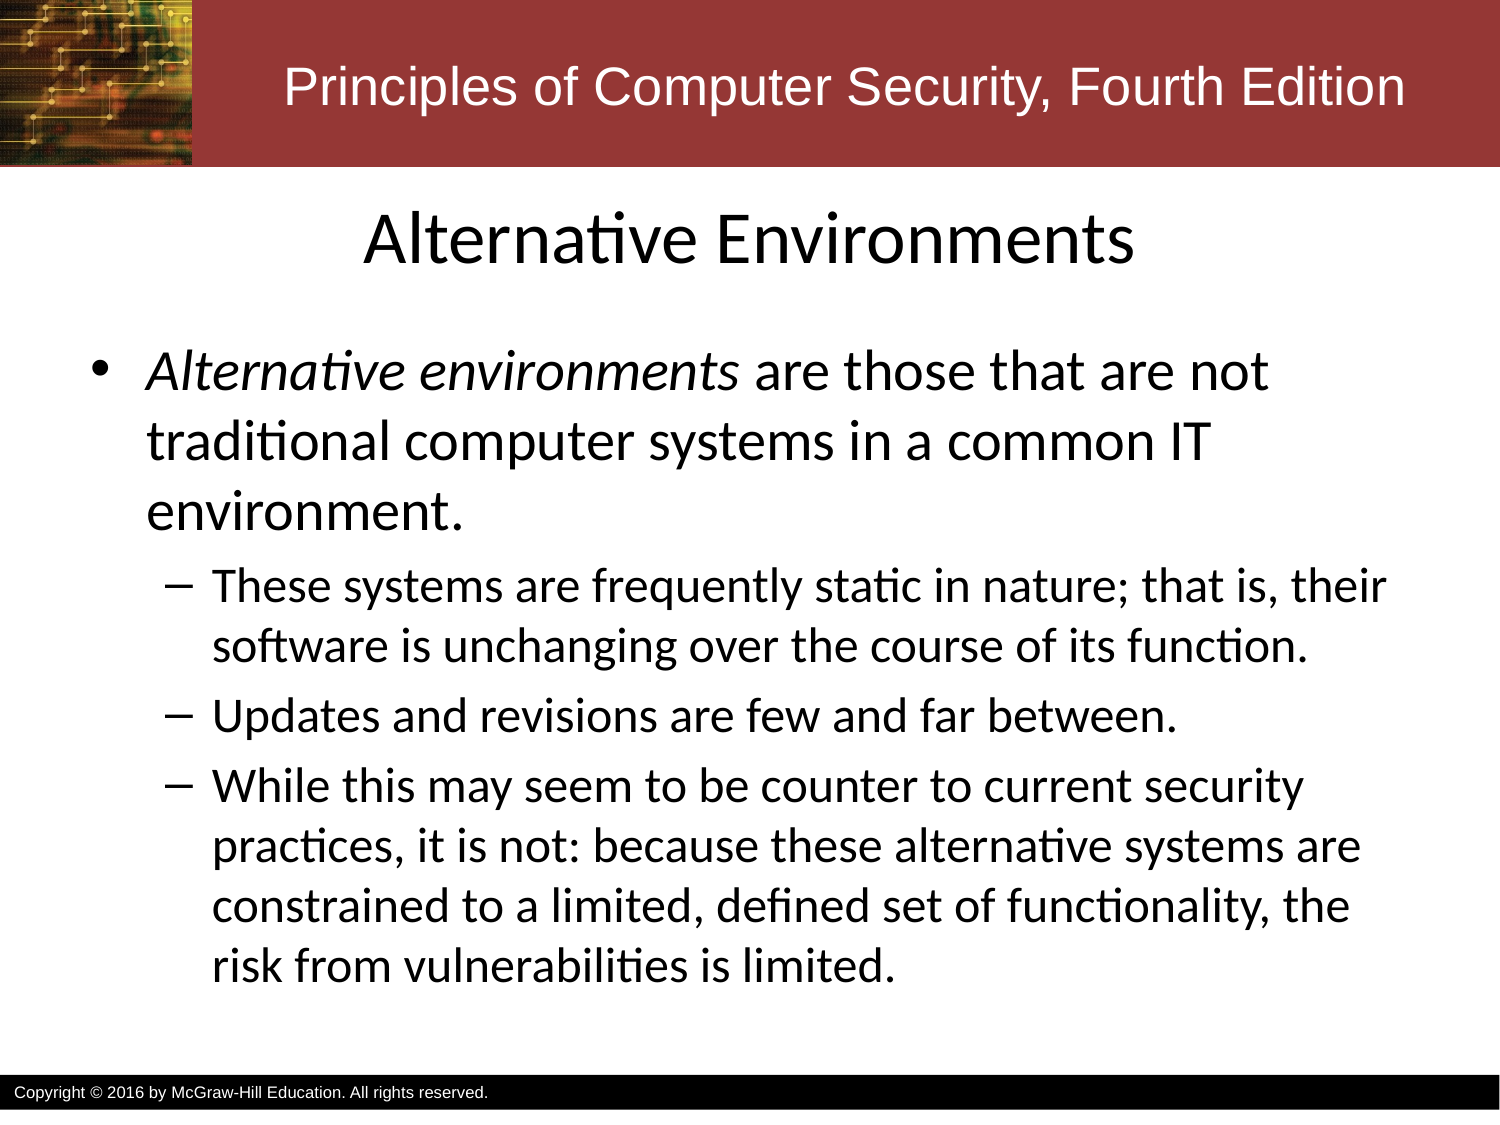

# Alternative Environments
Alternative environments are those that are not traditional computer systems in a common IT environment.
These systems are frequently static in nature; that is, their software is unchanging over the course of its function.
Updates and revisions are few and far between.
While this may seem to be counter to current security practices, it is not: because these alternative systems are constrained to a limited, defined set of functionality, the risk from vulnerabilities is limited.